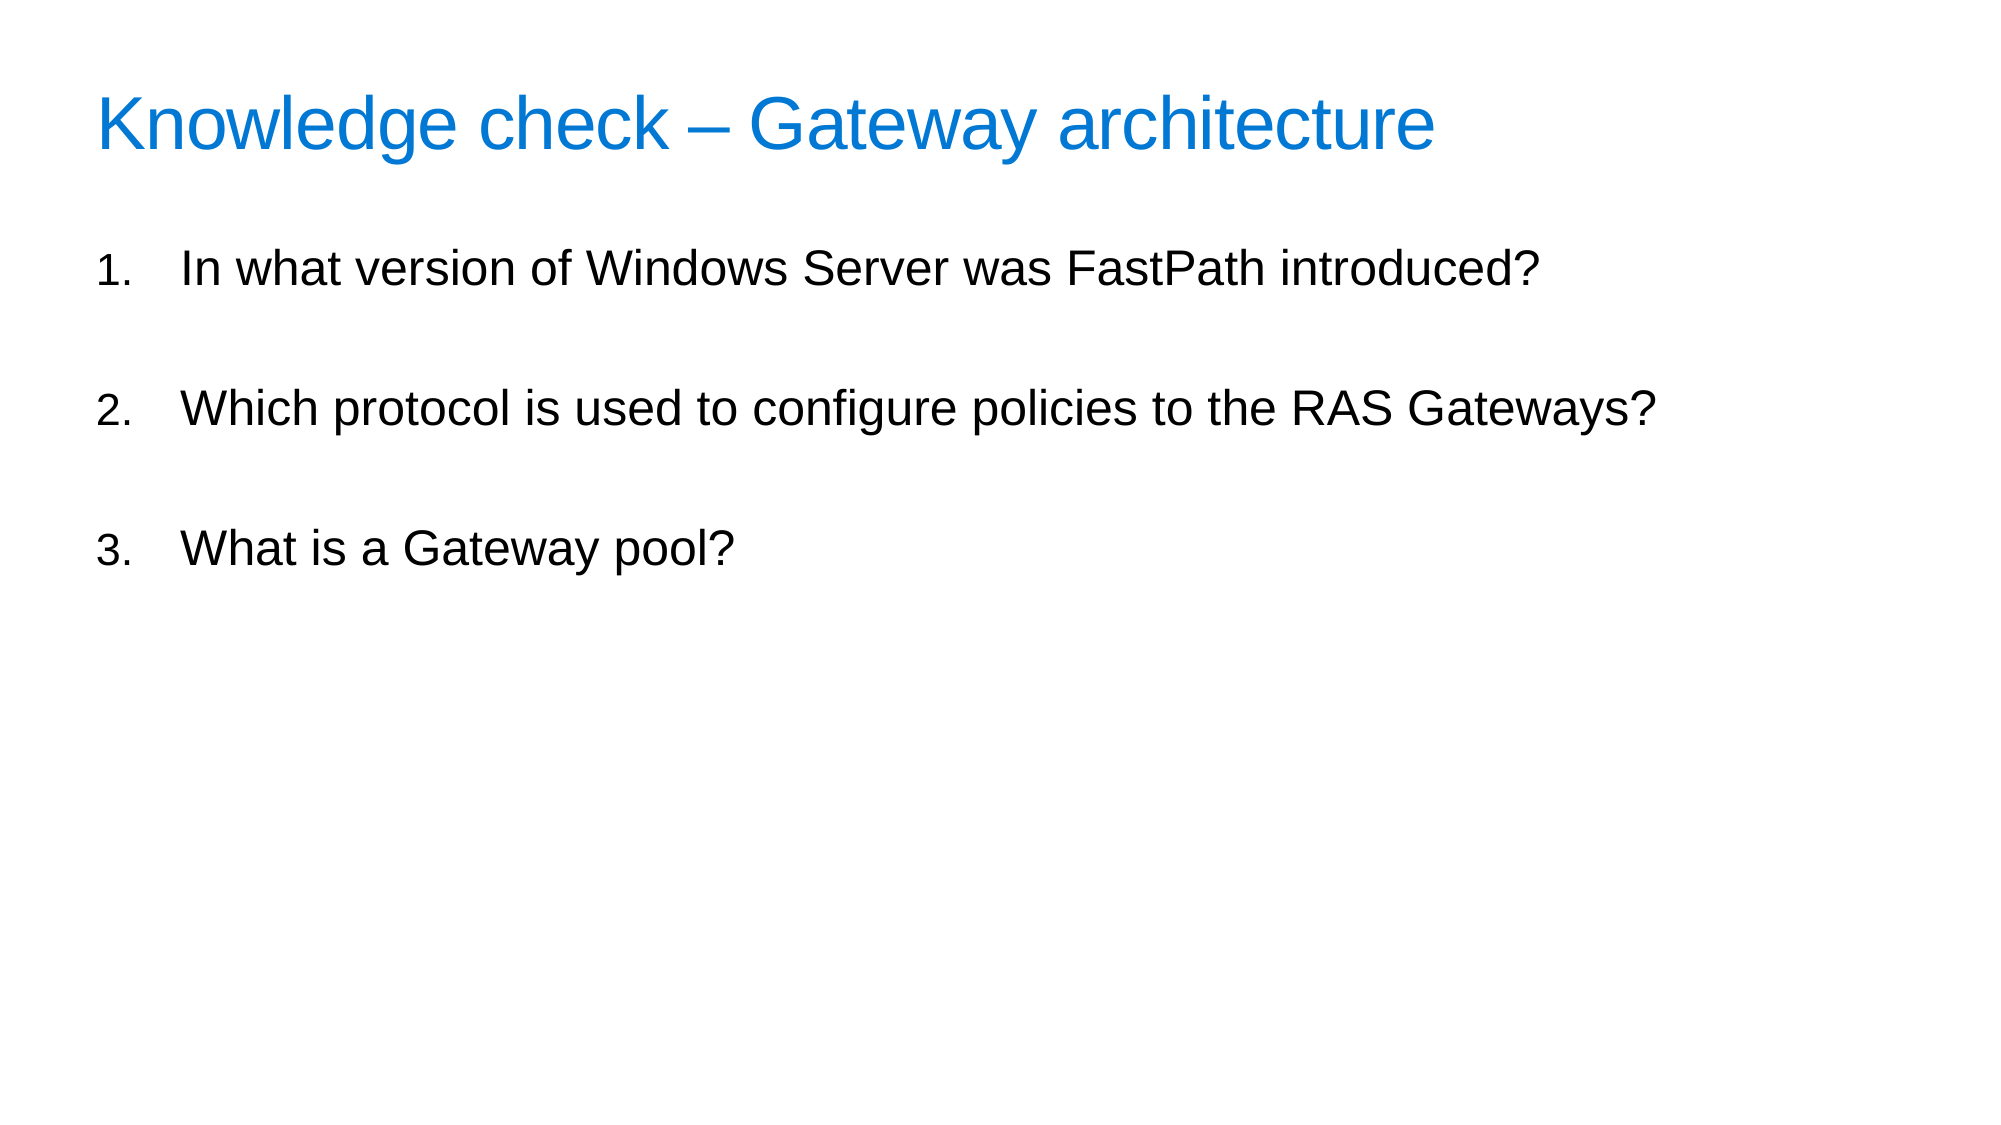

# Knowledge check – Gateway architecture
In what version of Windows Server was FastPath introduced?

Which protocol is used to configure policies to the RAS Gateways?

What is a Gateway pool?